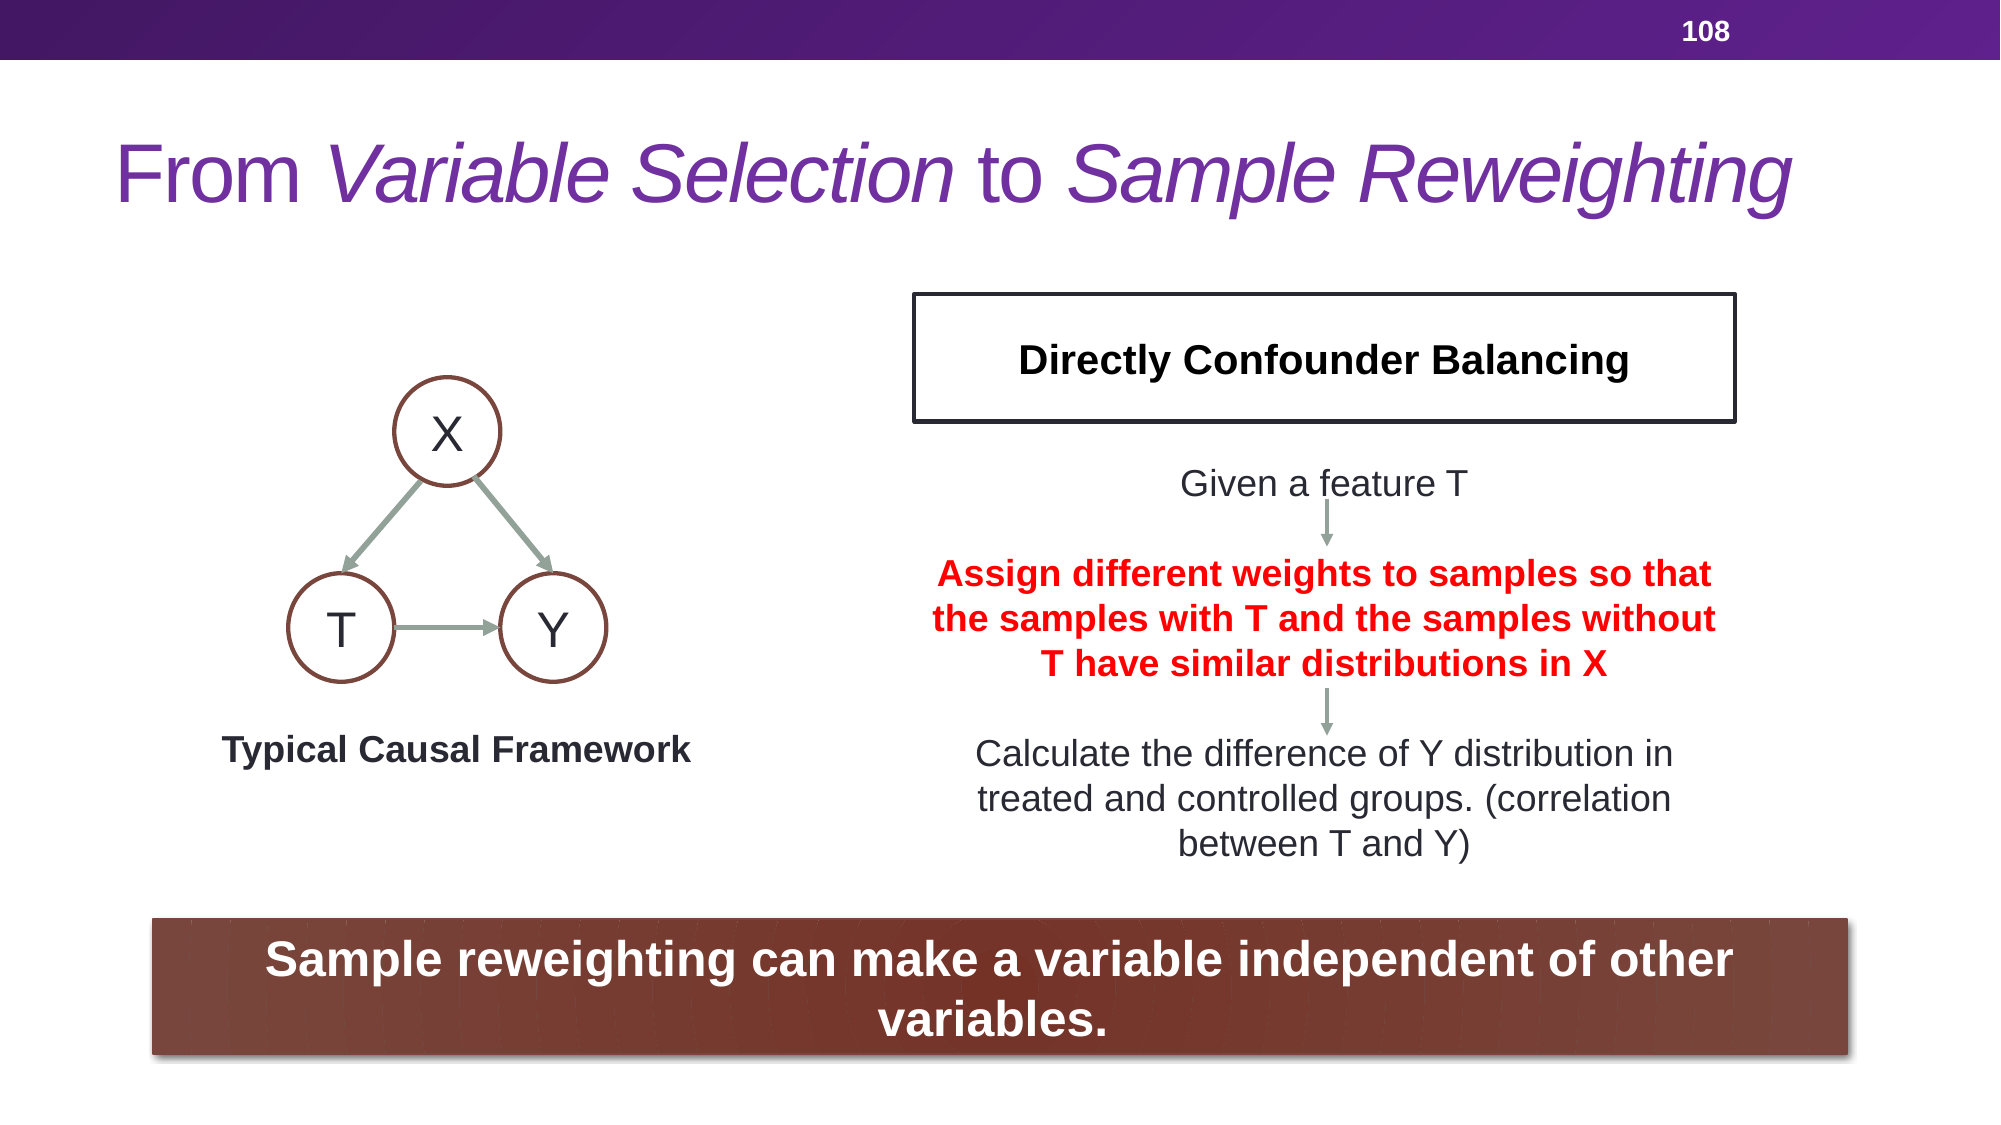

108
# From Variable Selection to Sample Reweighting
Directly Confounder Balancing
X
Given a feature T

Assign different weights to samples so that the samples with T and the samples without T have similar distributions in X

Calculate the difference of Y distribution in treated and controlled groups. (correlation between T and Y)
T
Y
Typical Causal Framework
Sample reweighting can make a variable independent of other variables.